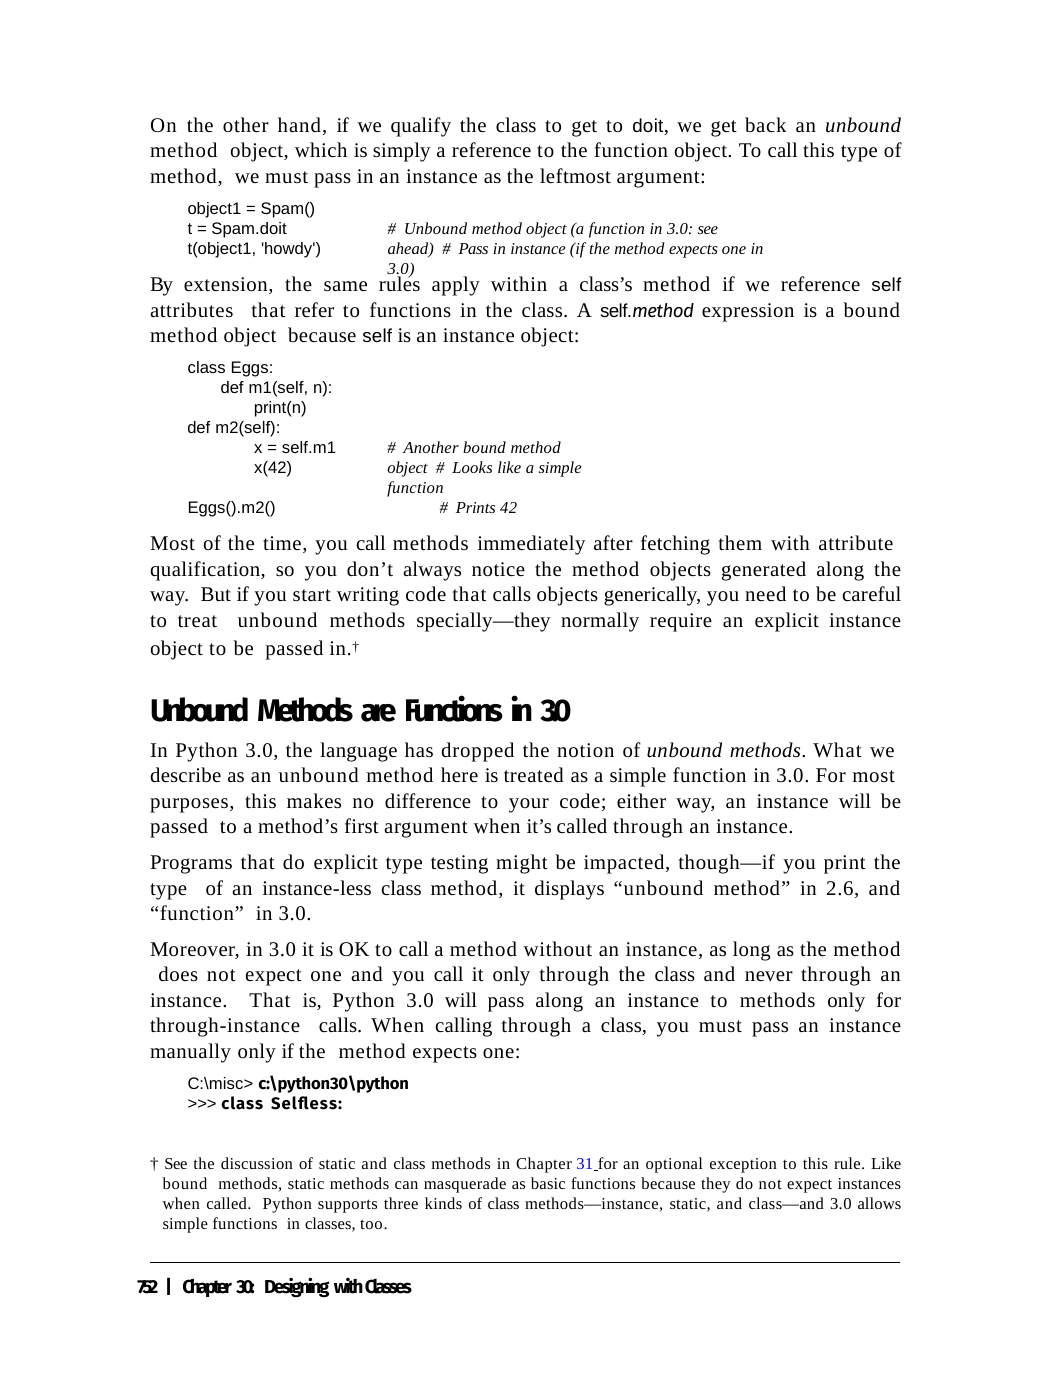

On the other hand, if we qualify the class to get to doit, we get back an unbound method  object, which is simply a reference to the function object. To call this type of method,  we must pass in an instance as the leftmost argument:
object1 = Spam()
t = Spam.doit  t(object1, 'howdy')
# Unbound method object (a function in 3.0: see ahead)  # Pass in instance (if the method expects one in 3.0)
By extension, the same rules apply within a class’s method if we reference self attributes  that refer to functions in the class. A self.method expression is a bound method object  because self is an instance object:
class Eggs:
def m1(self, n):  print(n)
def m2(self):
x = self.m1  x(42)
# Another bound method object  # Looks like a simple function
Eggs().m2()	# Prints 42
Most of the time, you call methods immediately after fetching them with attribute  qualification, so you don’t always notice the method objects generated along the way.  But if you start writing code that calls objects generically, you need to be careful to treat  unbound methods specially—they normally require an explicit instance object to be  passed in.†

Unbound Methods are Functions in 3.0
In Python 3.0, the language has dropped the notion of unbound methods. What we  describe as an unbound method here is treated as a simple function in 3.0. For most  purposes, this makes no difference to your code; either way, an instance will be passed  to a method’s first argument when it’s called through an instance.
Programs that do explicit type testing might be impacted, though—if you print the type  of an instance-less class method, it displays “unbound method” in 2.6, and “function”  in 3.0.
Moreover, in 3.0 it is OK to call a method without an instance, as long as the method  does not expect one and you call it only through the class and never through an instance.  That is, Python 3.0 will pass along an instance to methods only for through-instance  calls. When calling through a class, you must pass an instance manually only if the  method expects one:
C:\misc> c:\python30\python
>>> class Selfless:

† See the discussion of static and class methods in Chapter 31 for an optional exception to this rule. Like bound  methods, static methods can masquerade as basic functions because they do not expect instances when called.  Python supports three kinds of class methods—instance, static, and class—and 3.0 allows simple functions  in classes, too.

752  |  Chapter 30:  Designing with Classes